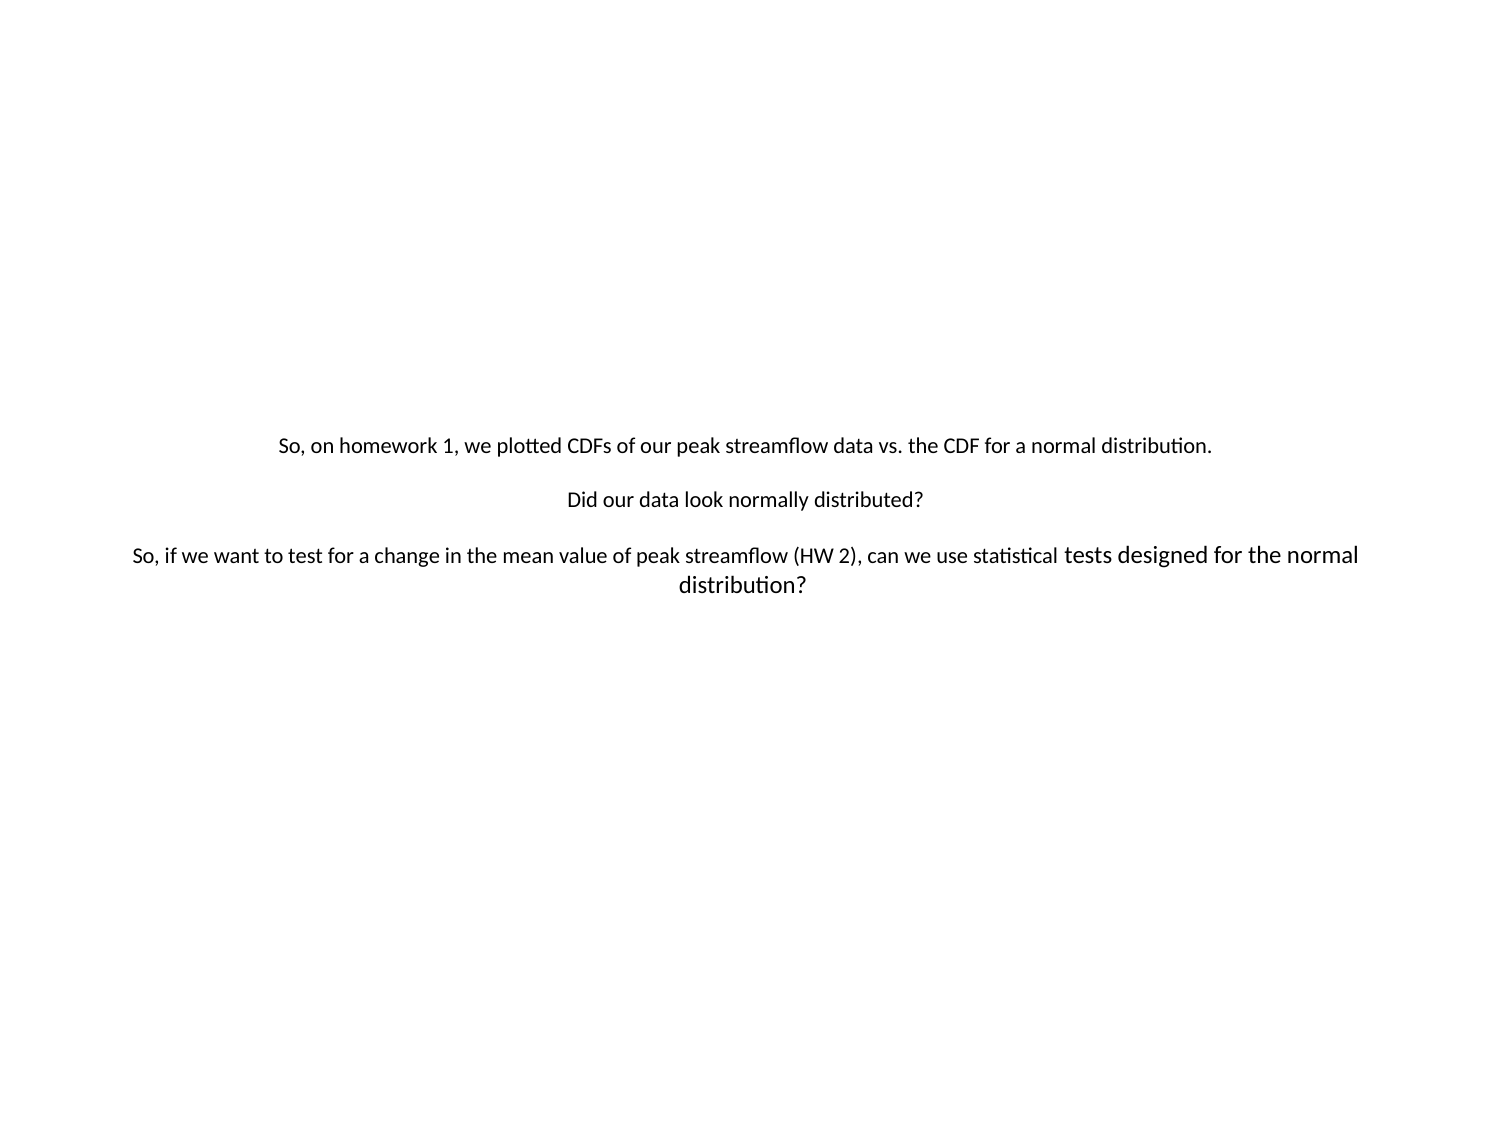

# So, on homework 1, we plotted CDFs of our peak streamflow data vs. the CDF for a normal distribution. Did our data look normally distributed? So, if we want to test for a change in the mean value of peak streamflow (HW 2), can we use statistical tests designed for the normal distribution?